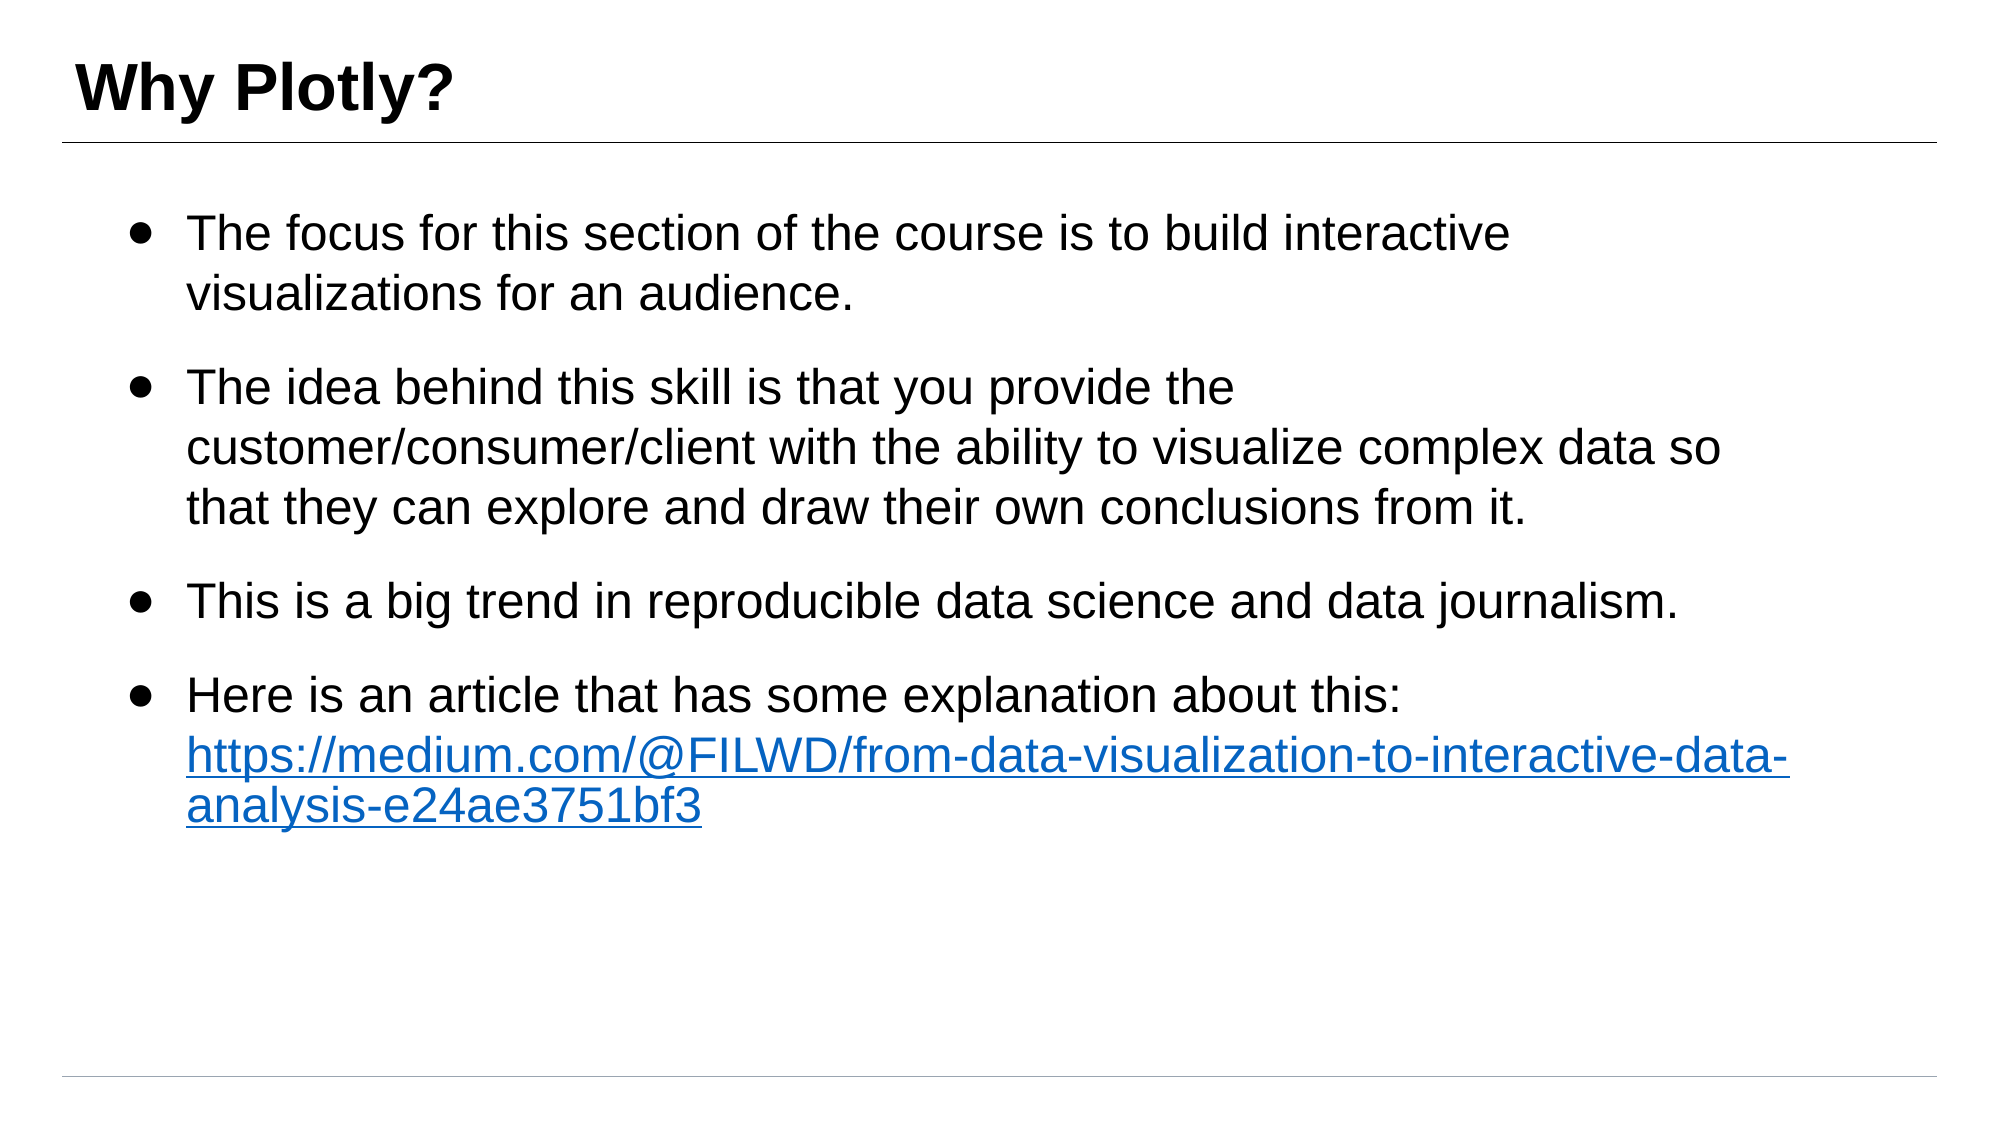

# Why Plotly?
The focus for this section of the course is to build interactive visualizations for an audience.
The idea behind this skill is that you provide the customer/consumer/client with the ability to visualize complex data so that they can explore and draw their own conclusions from it.
This is a big trend in reproducible data science and data journalism.
Here is an article that has some explanation about this: https://medium.com/@FILWD/from-data-visualization-to-interactive-data-analysis-e24ae3751bf3